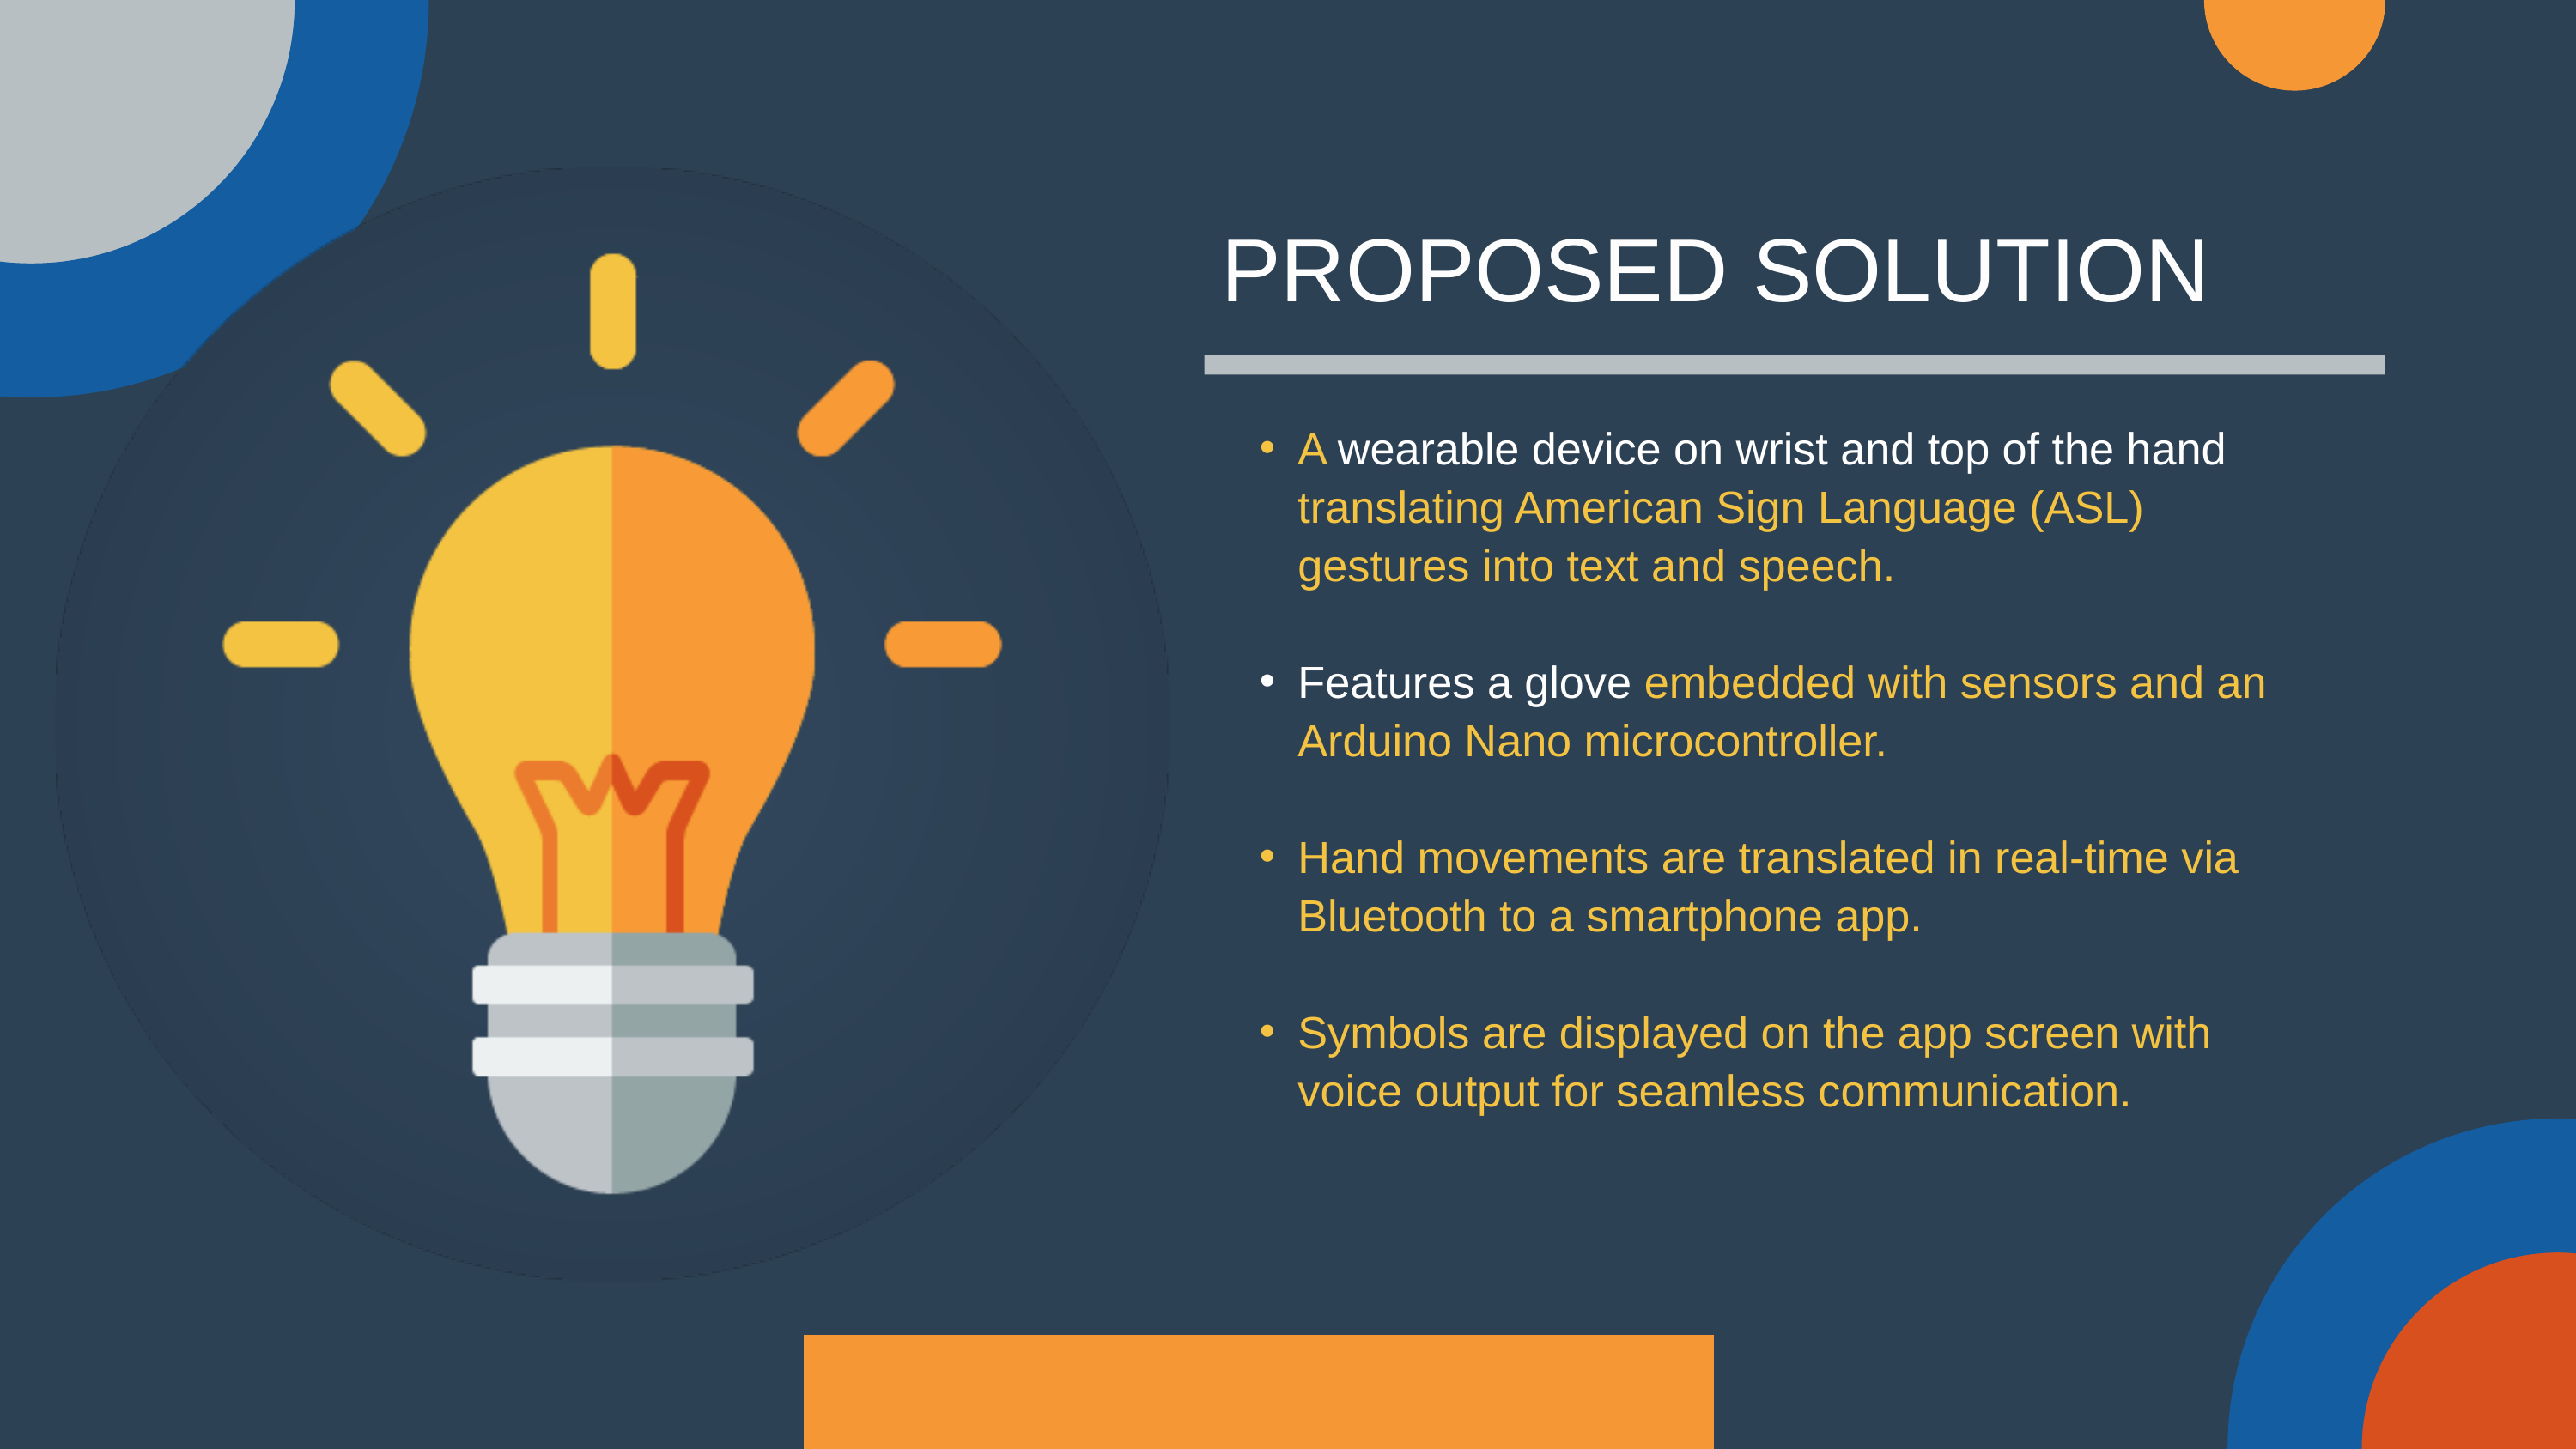

PROPOSED SOLUTION

A wearable device on wrist and top of the hand translating American Sign Language (ASL) gestures into text and speech.

Features a glove embedded with sensors and an Arduino Nano microcontroller.

Hand movements are translated in real-time via Bluetooth to a smartphone app.

Symbols are displayed on the app screen with voice output for seamless communication.